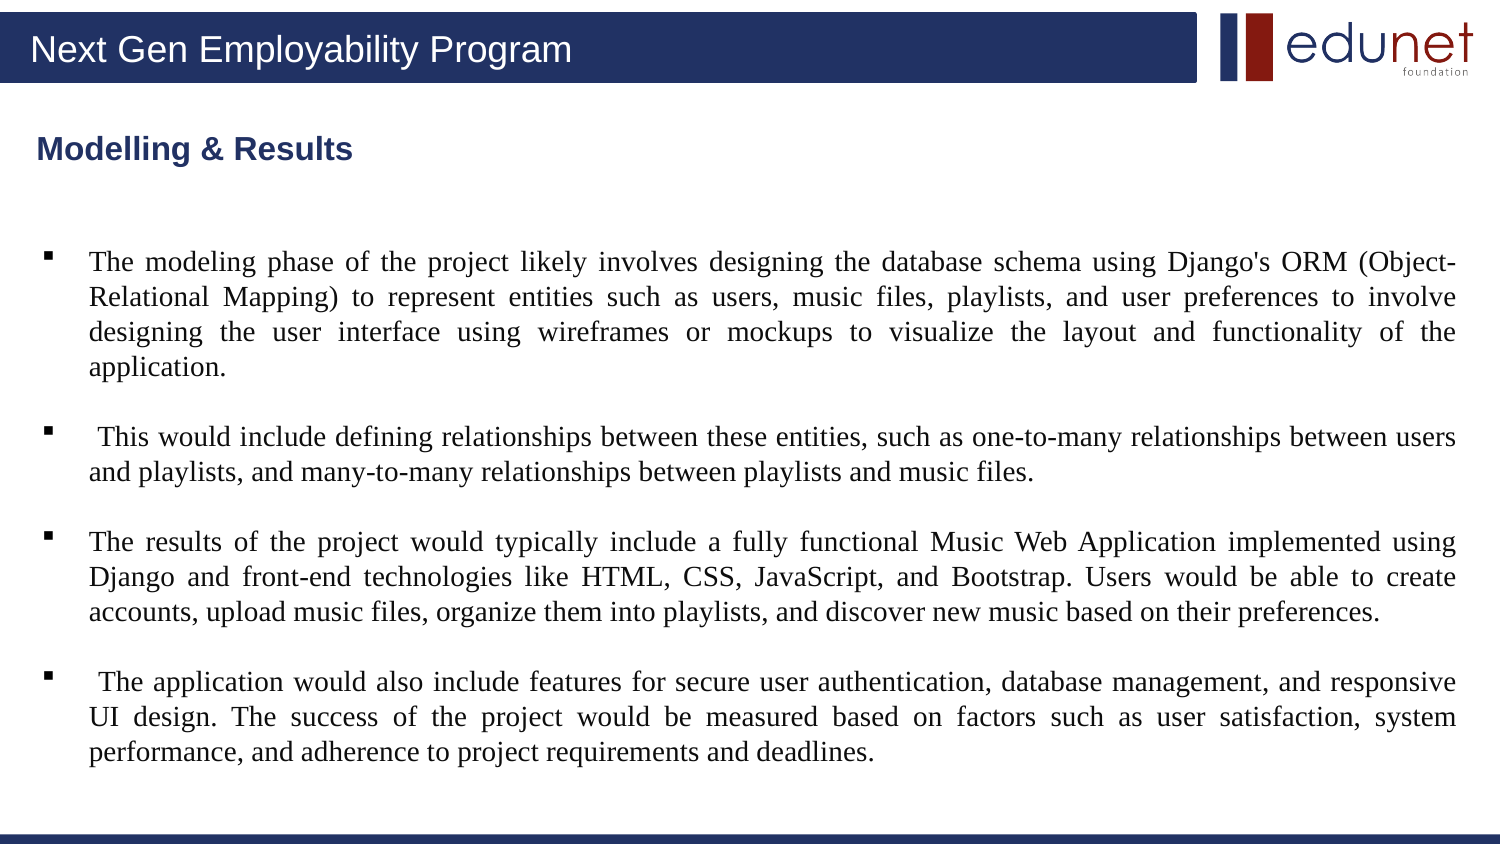

Modelling & Results
The modeling phase of the project likely involves designing the database schema using Django's ORM (Object-Relational Mapping) to represent entities such as users, music files, playlists, and user preferences to involve designing the user interface using wireframes or mockups to visualize the layout and functionality of the application.

 This would include defining relationships between these entities, such as one-to-many relationships between users and playlists, and many-to-many relationships between playlists and music files.

The results of the project would typically include a fully functional Music Web Application implemented using Django and front-end technologies like HTML, CSS, JavaScript, and Bootstrap. Users would be able to create accounts, upload music files, organize them into playlists, and discover new music based on their preferences.

 The application would also include features for secure user authentication, database management, and responsive UI design. The success of the project would be measured based on factors such as user satisfaction, system performance, and adherence to project requirements and deadlines.